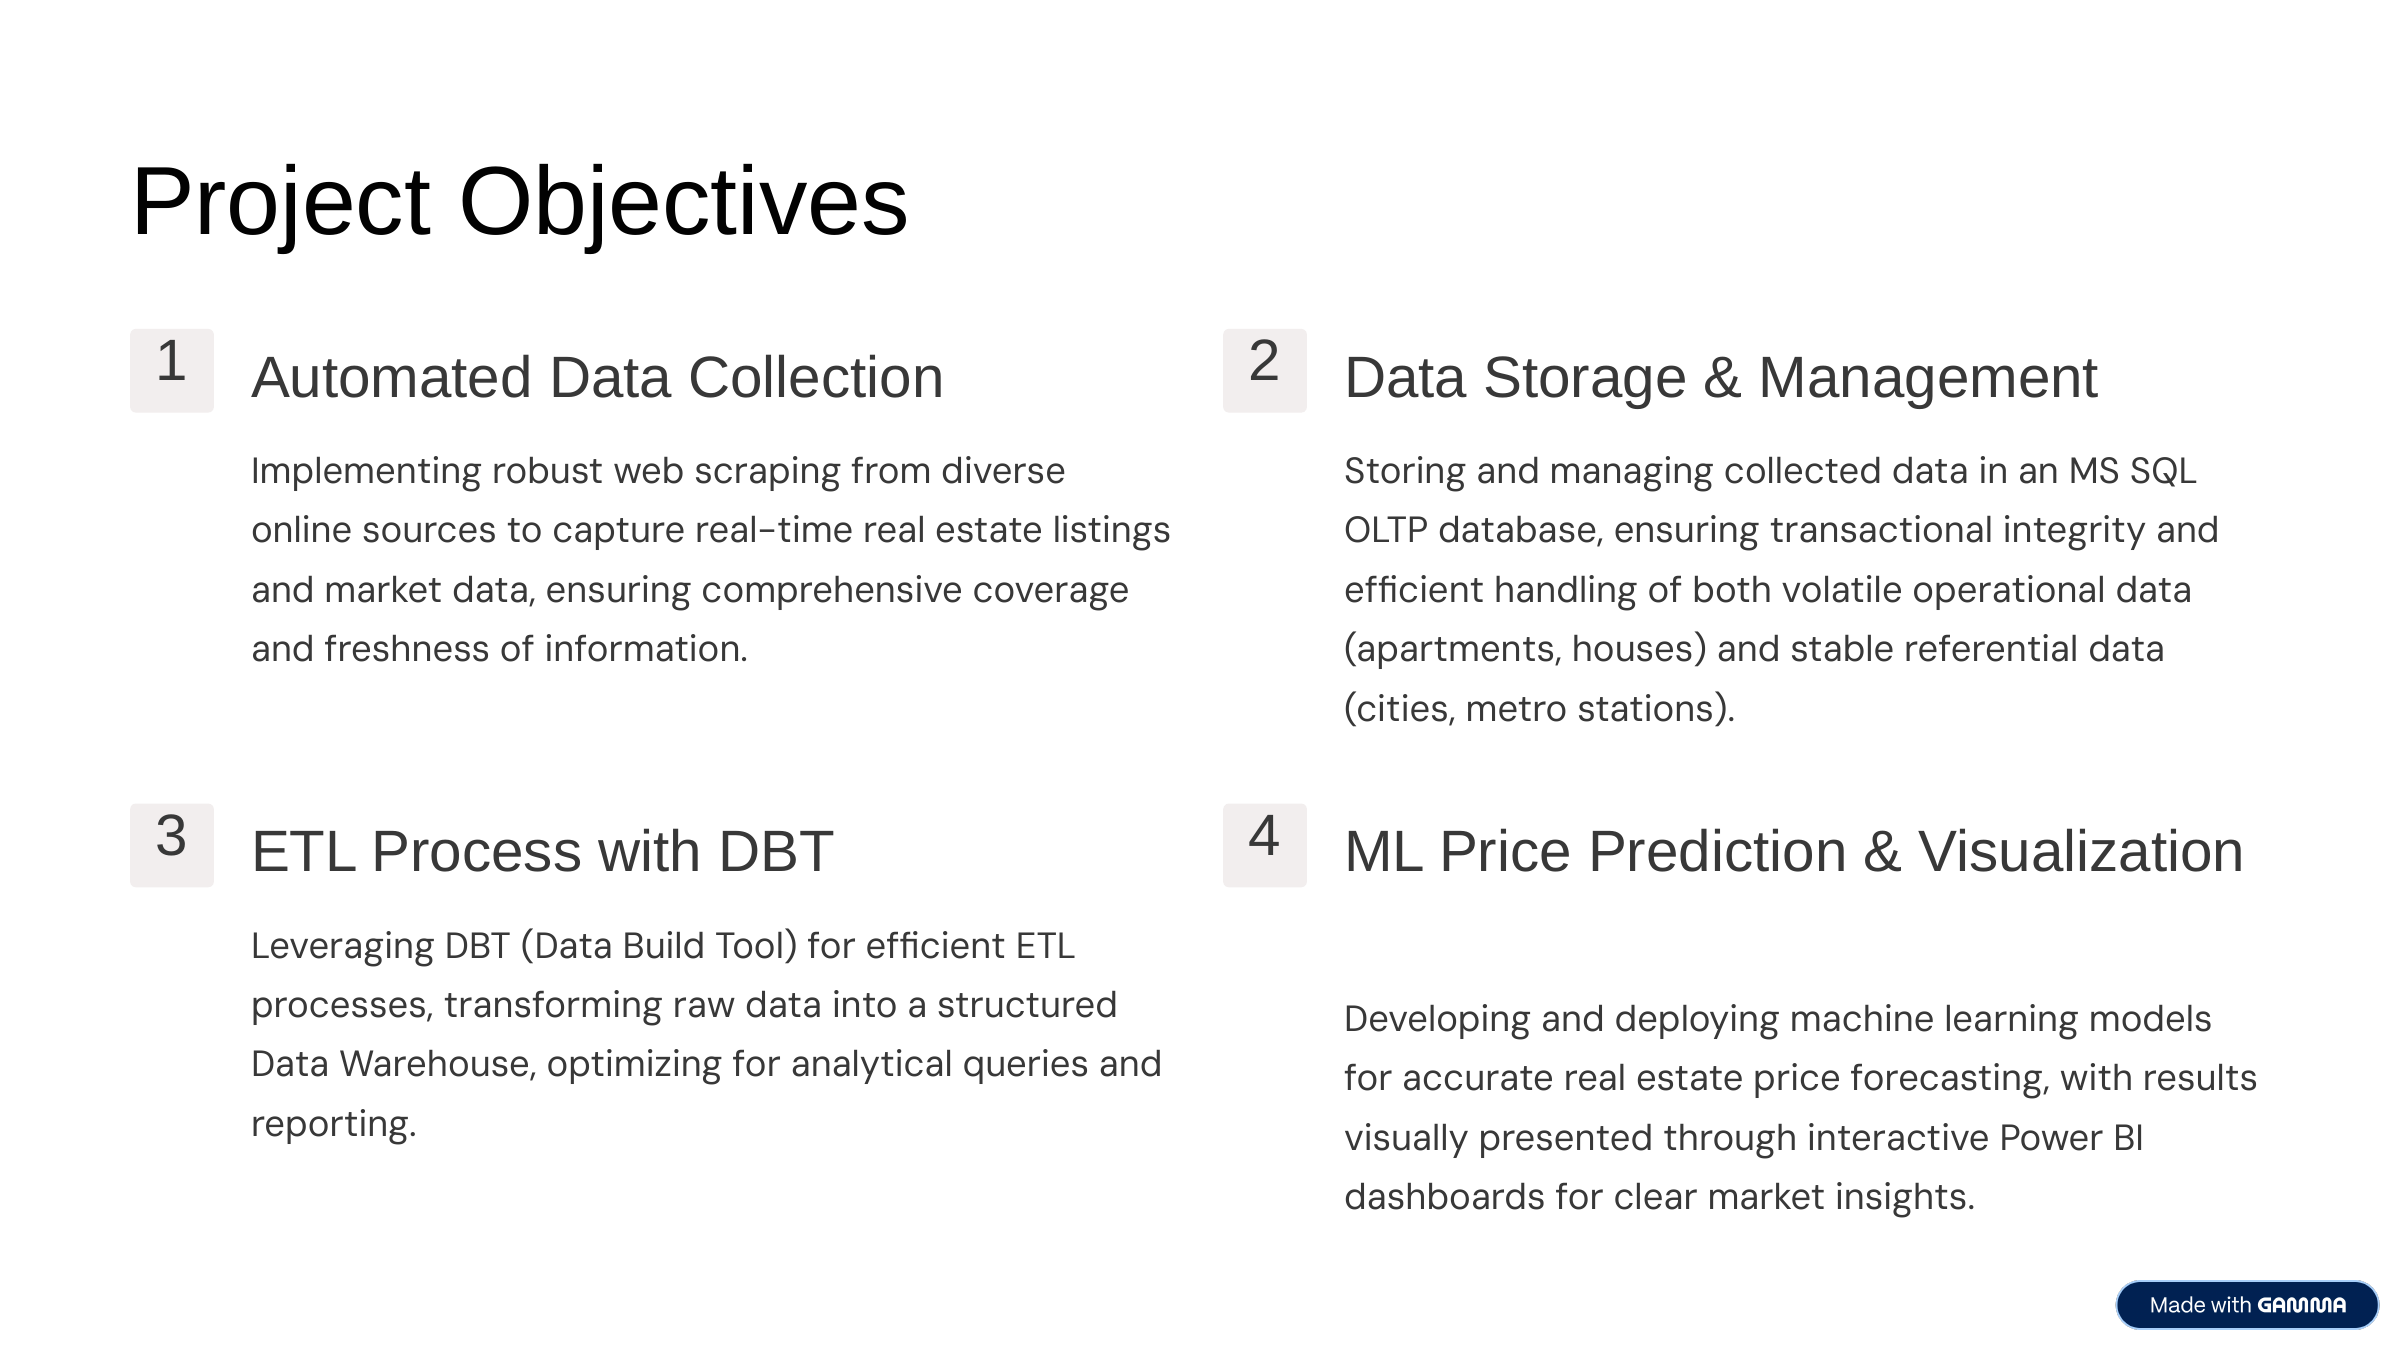

Project Objectives

1
2
Automated Data Collection
Data Storage & Management
Implementing robust web scraping from diverse online sources to capture real-time real estate listings and market data, ensuring comprehensive coverage and freshness of information.
Storing and managing collected data in an MS SQL OLTP database, ensuring transactional integrity and efficient handling of both volatile operational data (apartments, houses) and stable referential data (cities, metro stations).

3
4
ETL Process with DBT
ML Price Prediction & Visualization
Leveraging DBT (Data Build Tool) for efficient ETL processes, transforming raw data into a structured Data Warehouse, optimizing for analytical queries and reporting.
Developing and deploying machine learning models for accurate real estate price forecasting, with results visually presented through interactive Power BI dashboards for clear market insights.